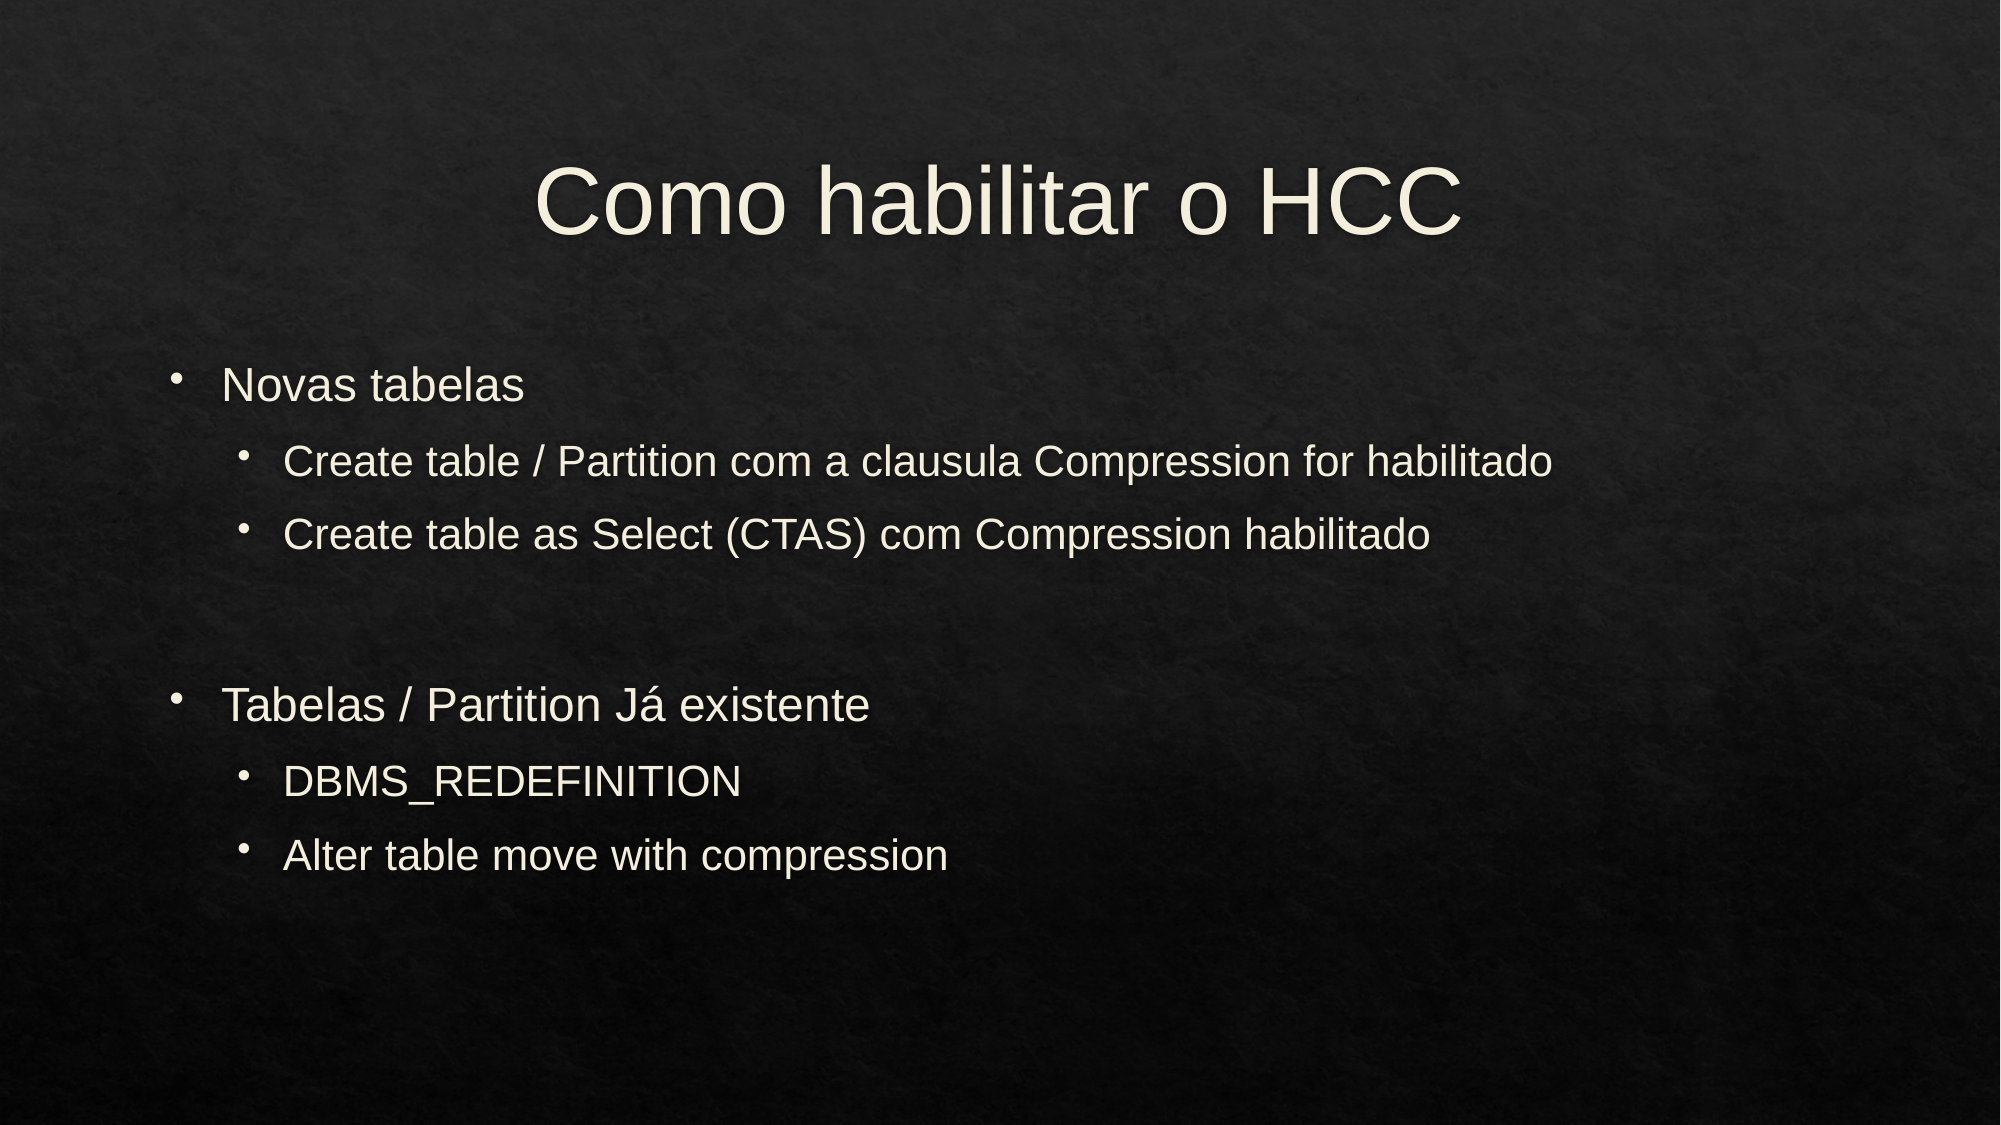

# Como habilitar o HCC
Novas tabelas
Create table / Partition com a clausula Compression for habilitado
Create table as Select (CTAS) com Compression habilitado

Tabelas / Partition Já existente
DBMS_REDEFINITION
Alter table move with compression